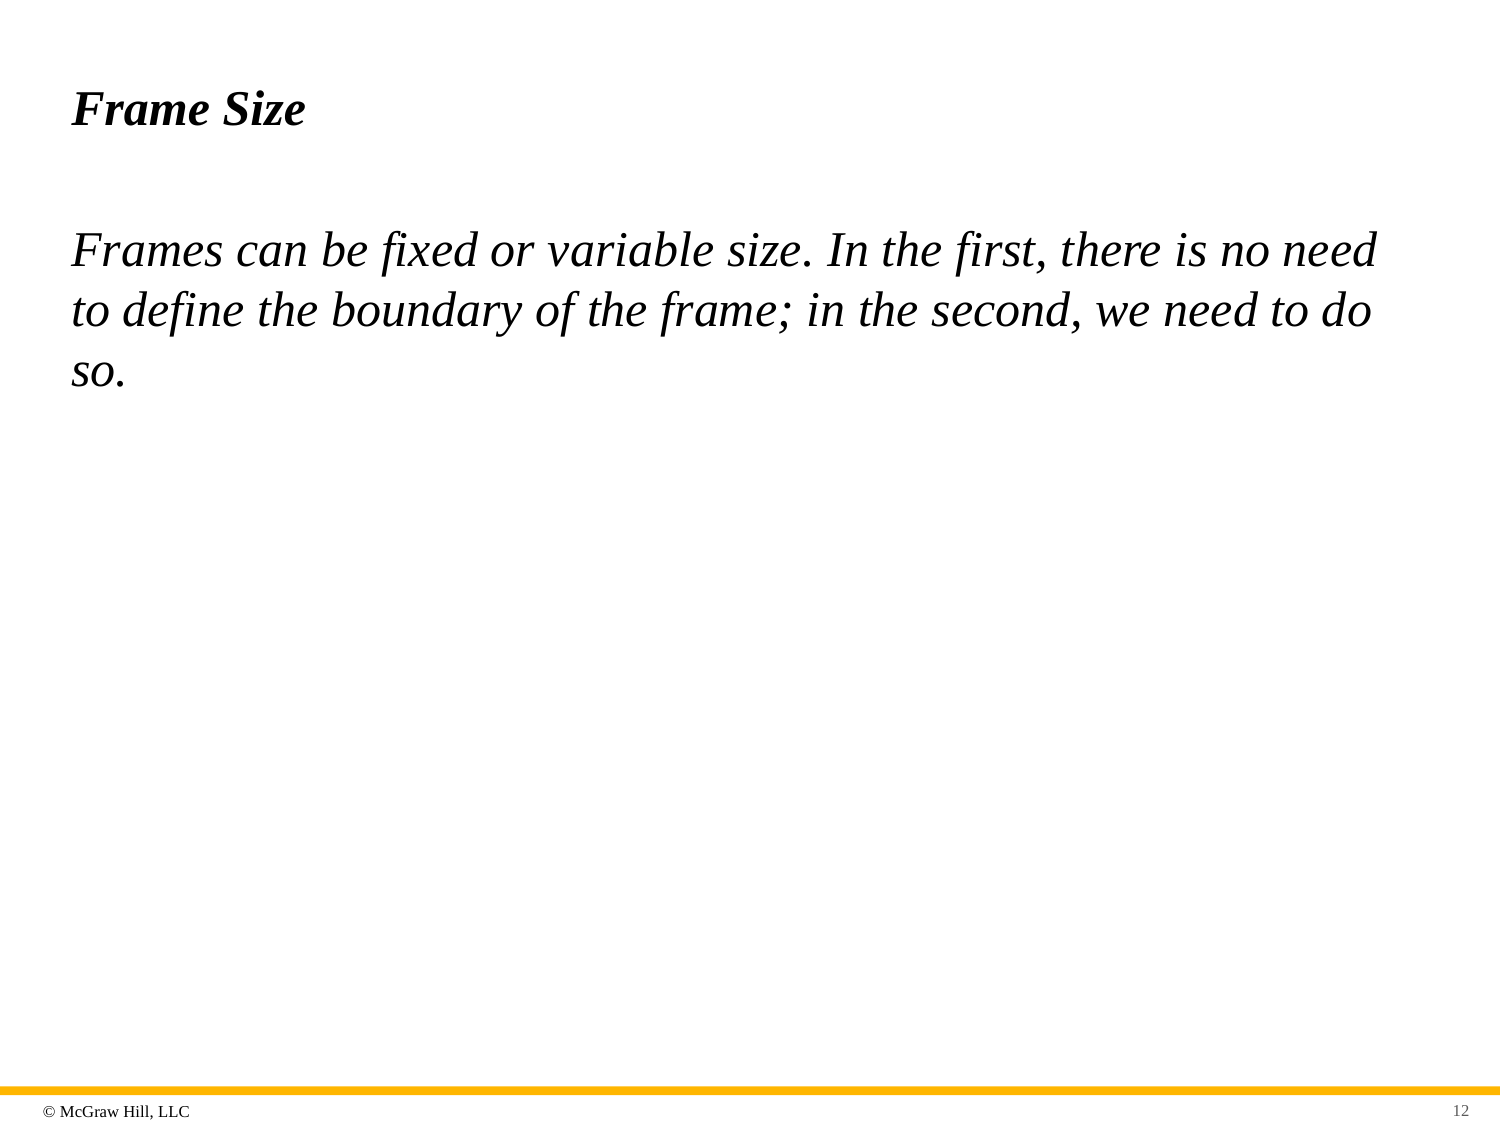

# Frame Size
Frames can be fixed or variable size. In the first, there is no need to define the boundary of the frame; in the second, we need to do so.
12